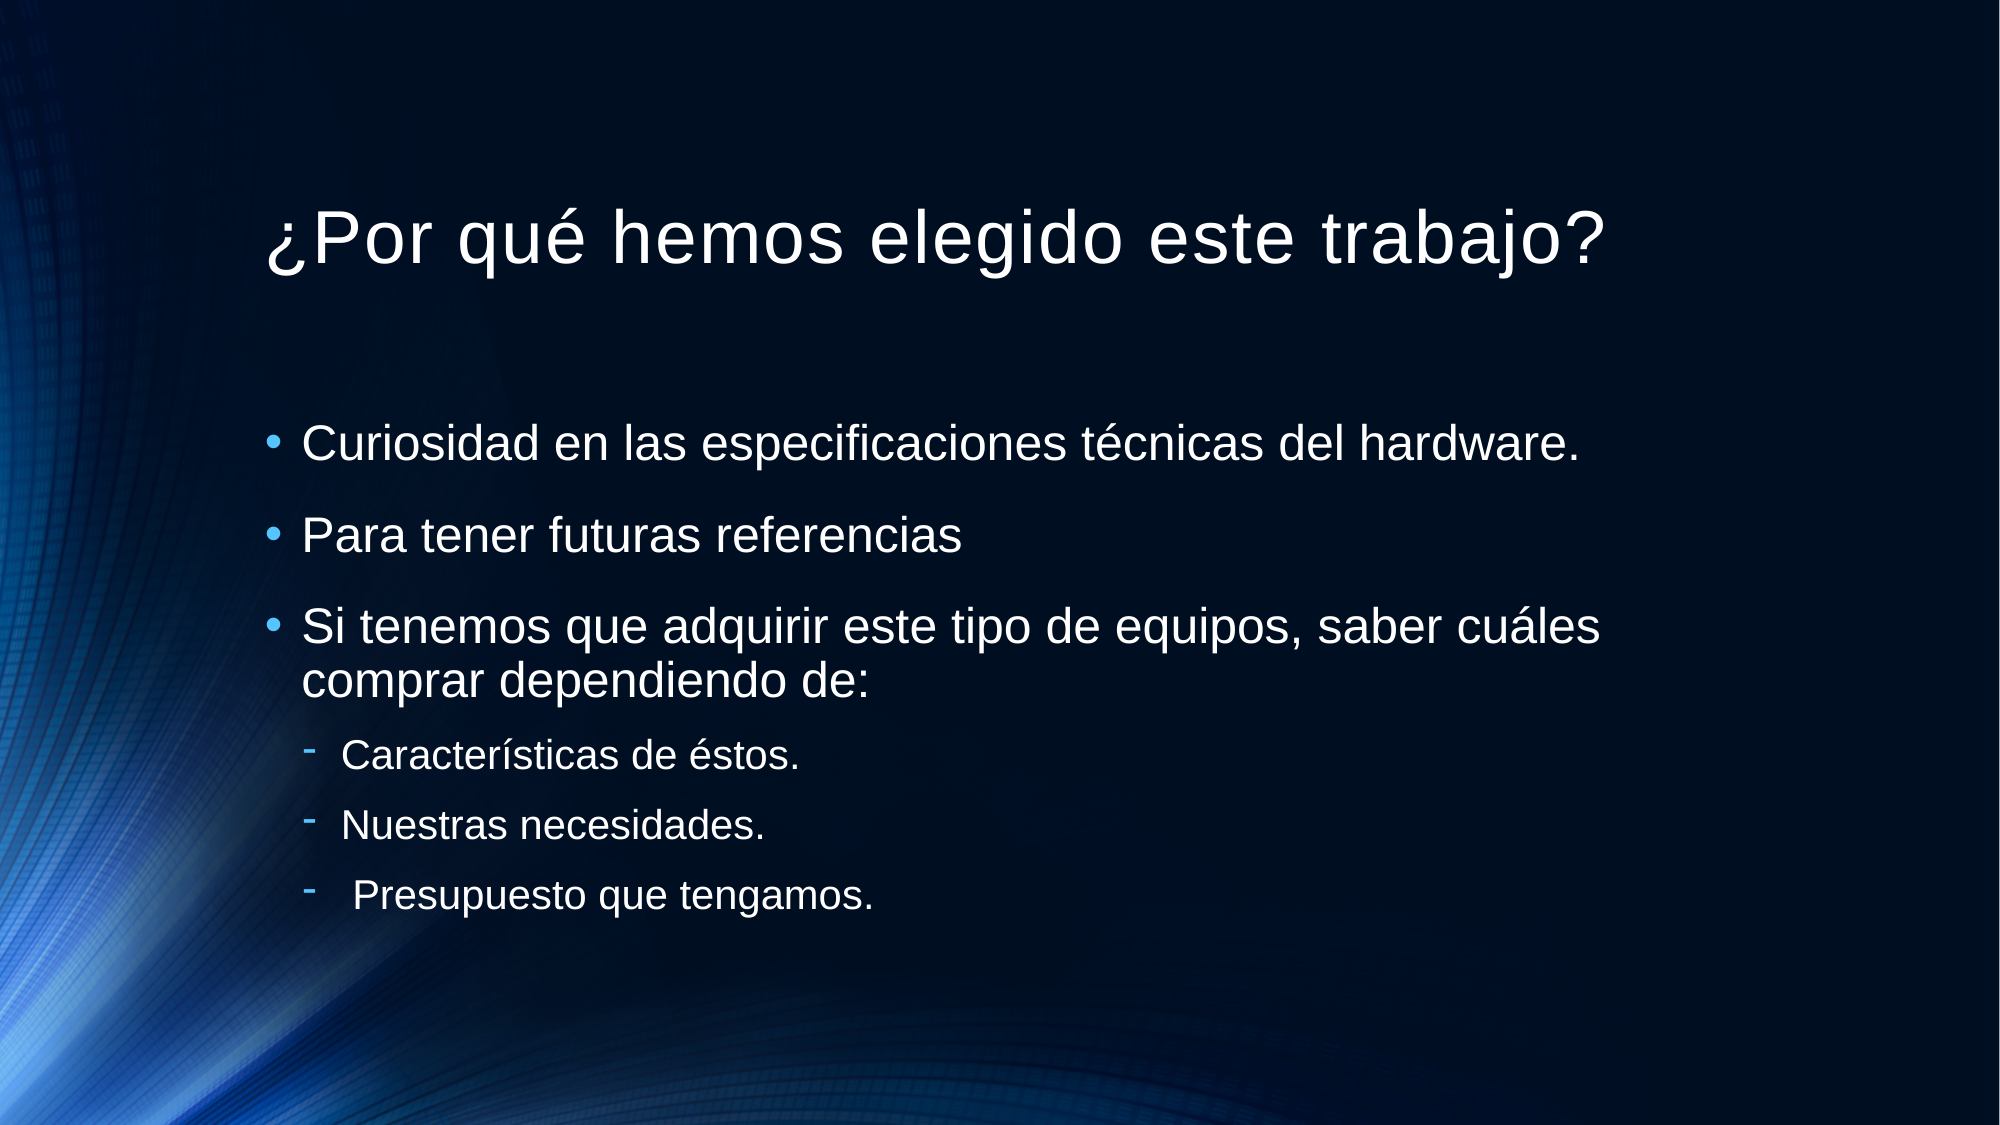

# ¿Por qué hemos elegido este trabajo?

Curiosidad en las especificaciones técnicas del hardware.
Para tener futuras referencias
Si tenemos que adquirir este tipo de equipos, saber cuáles comprar dependiendo de:
Características de éstos.
Nuestras necesidades.
 Presupuesto que tengamos.